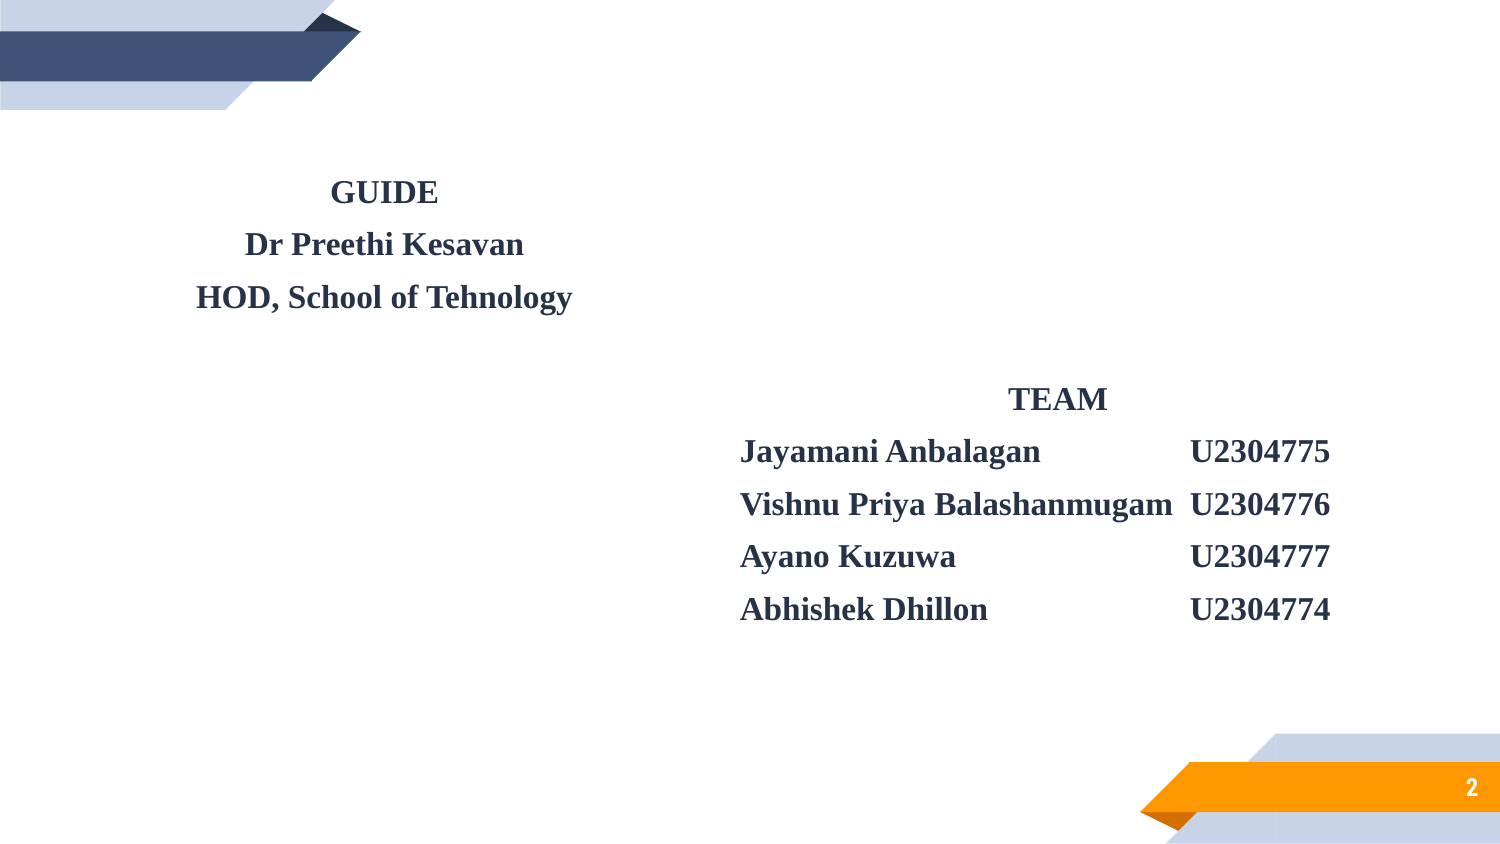

GUIDE
Dr Preethi Kesavan
HOD, School of Tehnology
TEAM
Jayamani Anbalagan	U2304775
Vishnu Priya Balashanmugam 	U2304776
Ayano Kuzuwa 		U2304777
Abhishek Dhillon 		U2304774
2